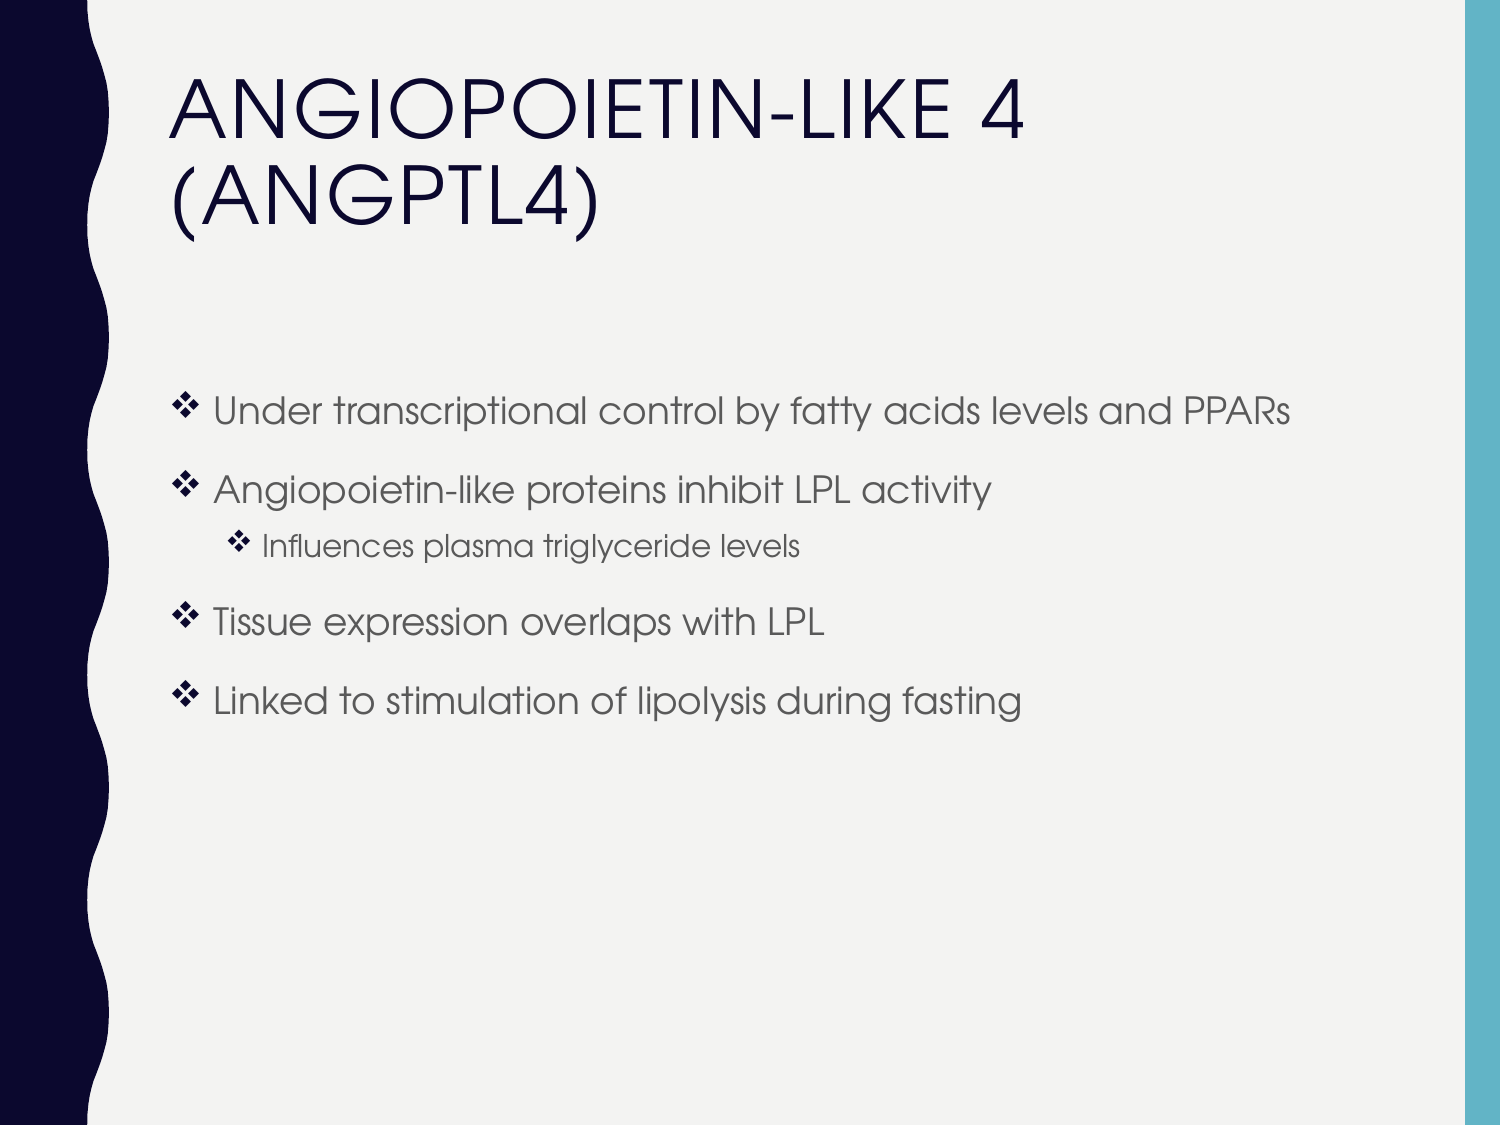

# Angiopoietin-like 4 (Angptl4)
 Under transcriptional control by fatty acids levels and PPARs
 Angiopoietin-like proteins inhibit LPL activity
 Influences plasma triglyceride levels
 Tissue expression overlaps with LPL
 Linked to stimulation of lipolysis during fasting